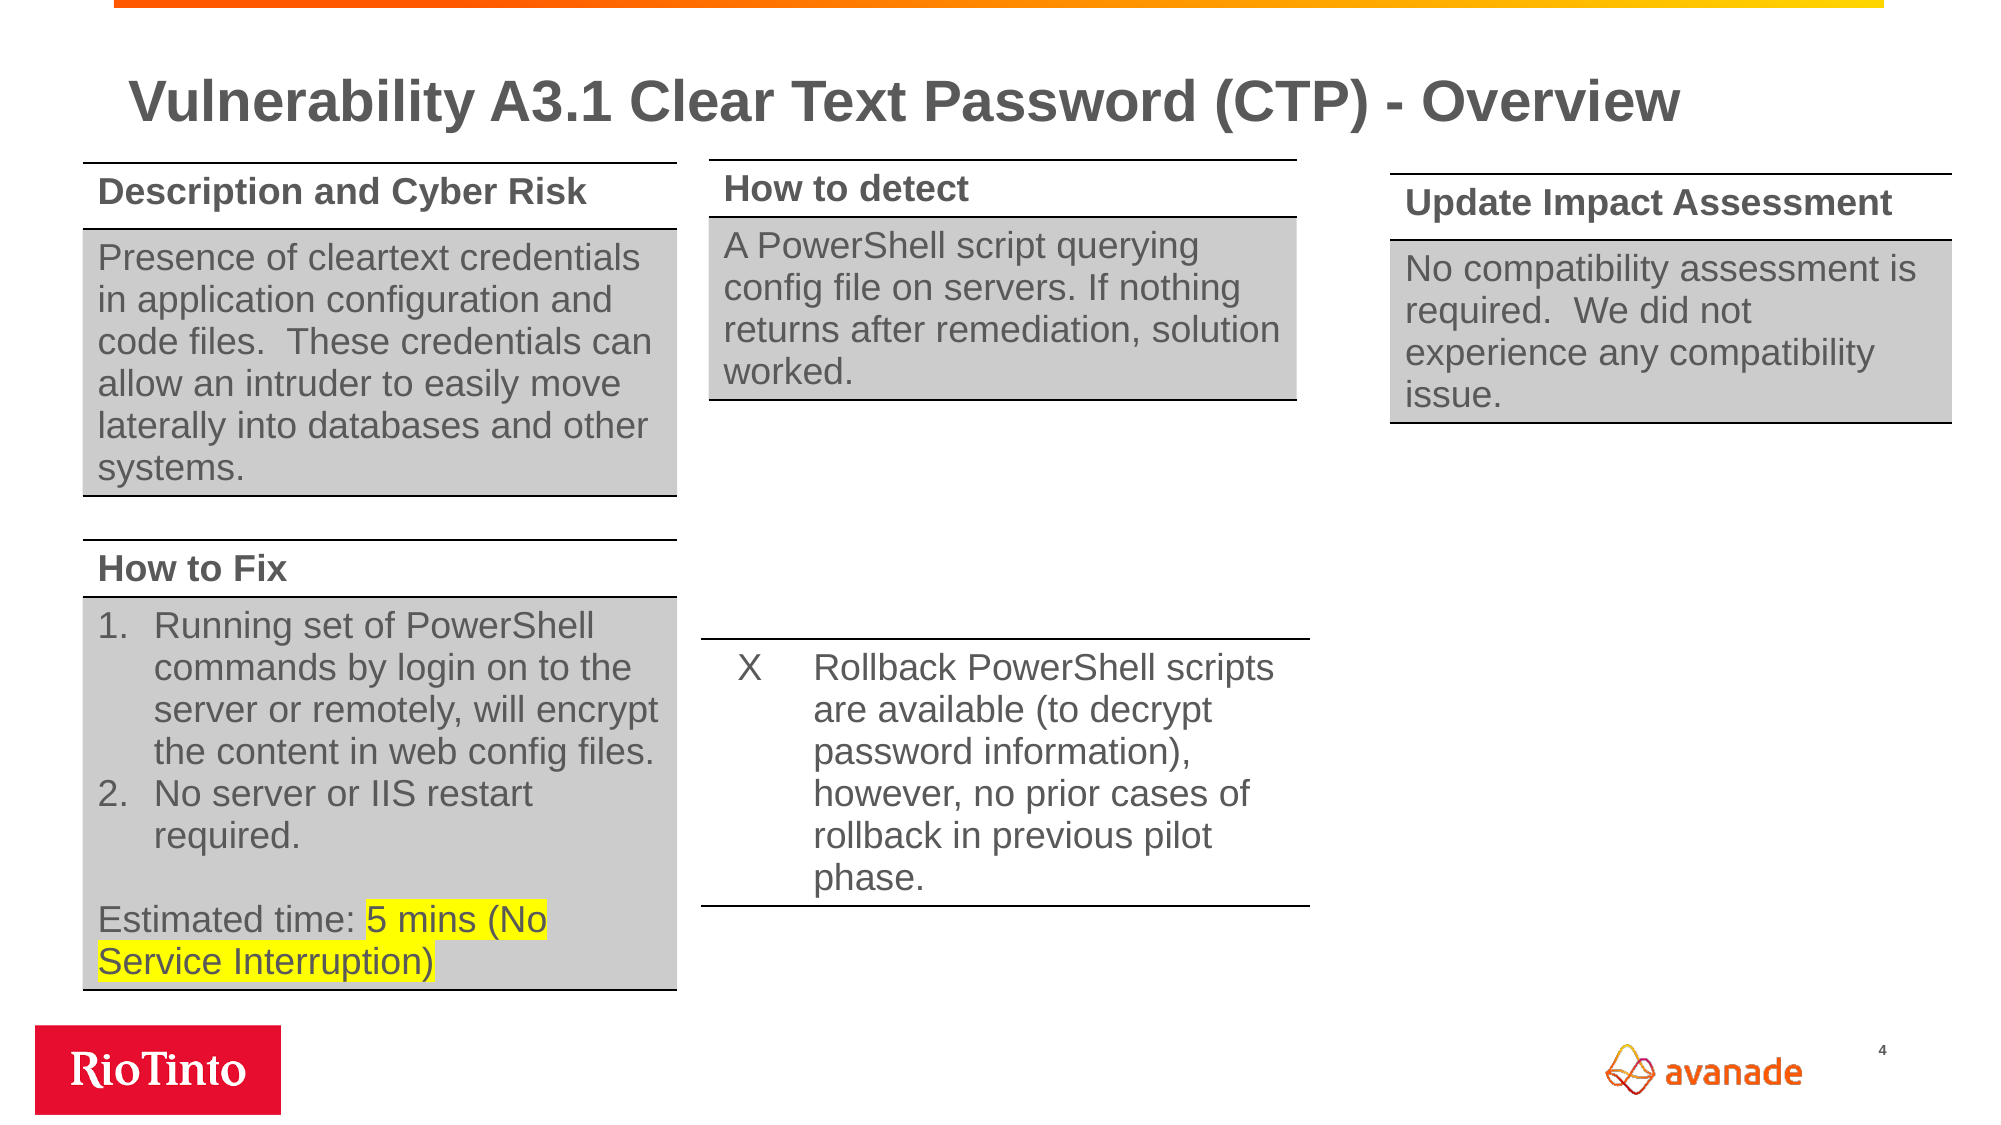

# Vulnerability A3.1 Clear Text Password (CTP) - Overview
| How to detect |
| --- |
| A PowerShell script querying config file on servers. If nothing returns after remediation, solution worked. |
| Description and Cyber Risk |
| --- |
| Presence of cleartext credentials in application configuration and code files. These credentials can allow an intruder to easily move laterally into databases and other systems. |
| Update Impact Assessment |
| --- |
| No compatibility assessment is required. We did not experience any compatibility issue. |
| How to Fix |
| --- |
| Running set of PowerShell commands by login on to the server or remotely, will encrypt the content in web config files. No server or IIS restart required. Estimated time: 5 mins (No Service Interruption) |
| X | Rollback PowerShell scripts are available (to decrypt password information), however, no prior cases of rollback in previous pilot phase. |
| --- | --- |
4